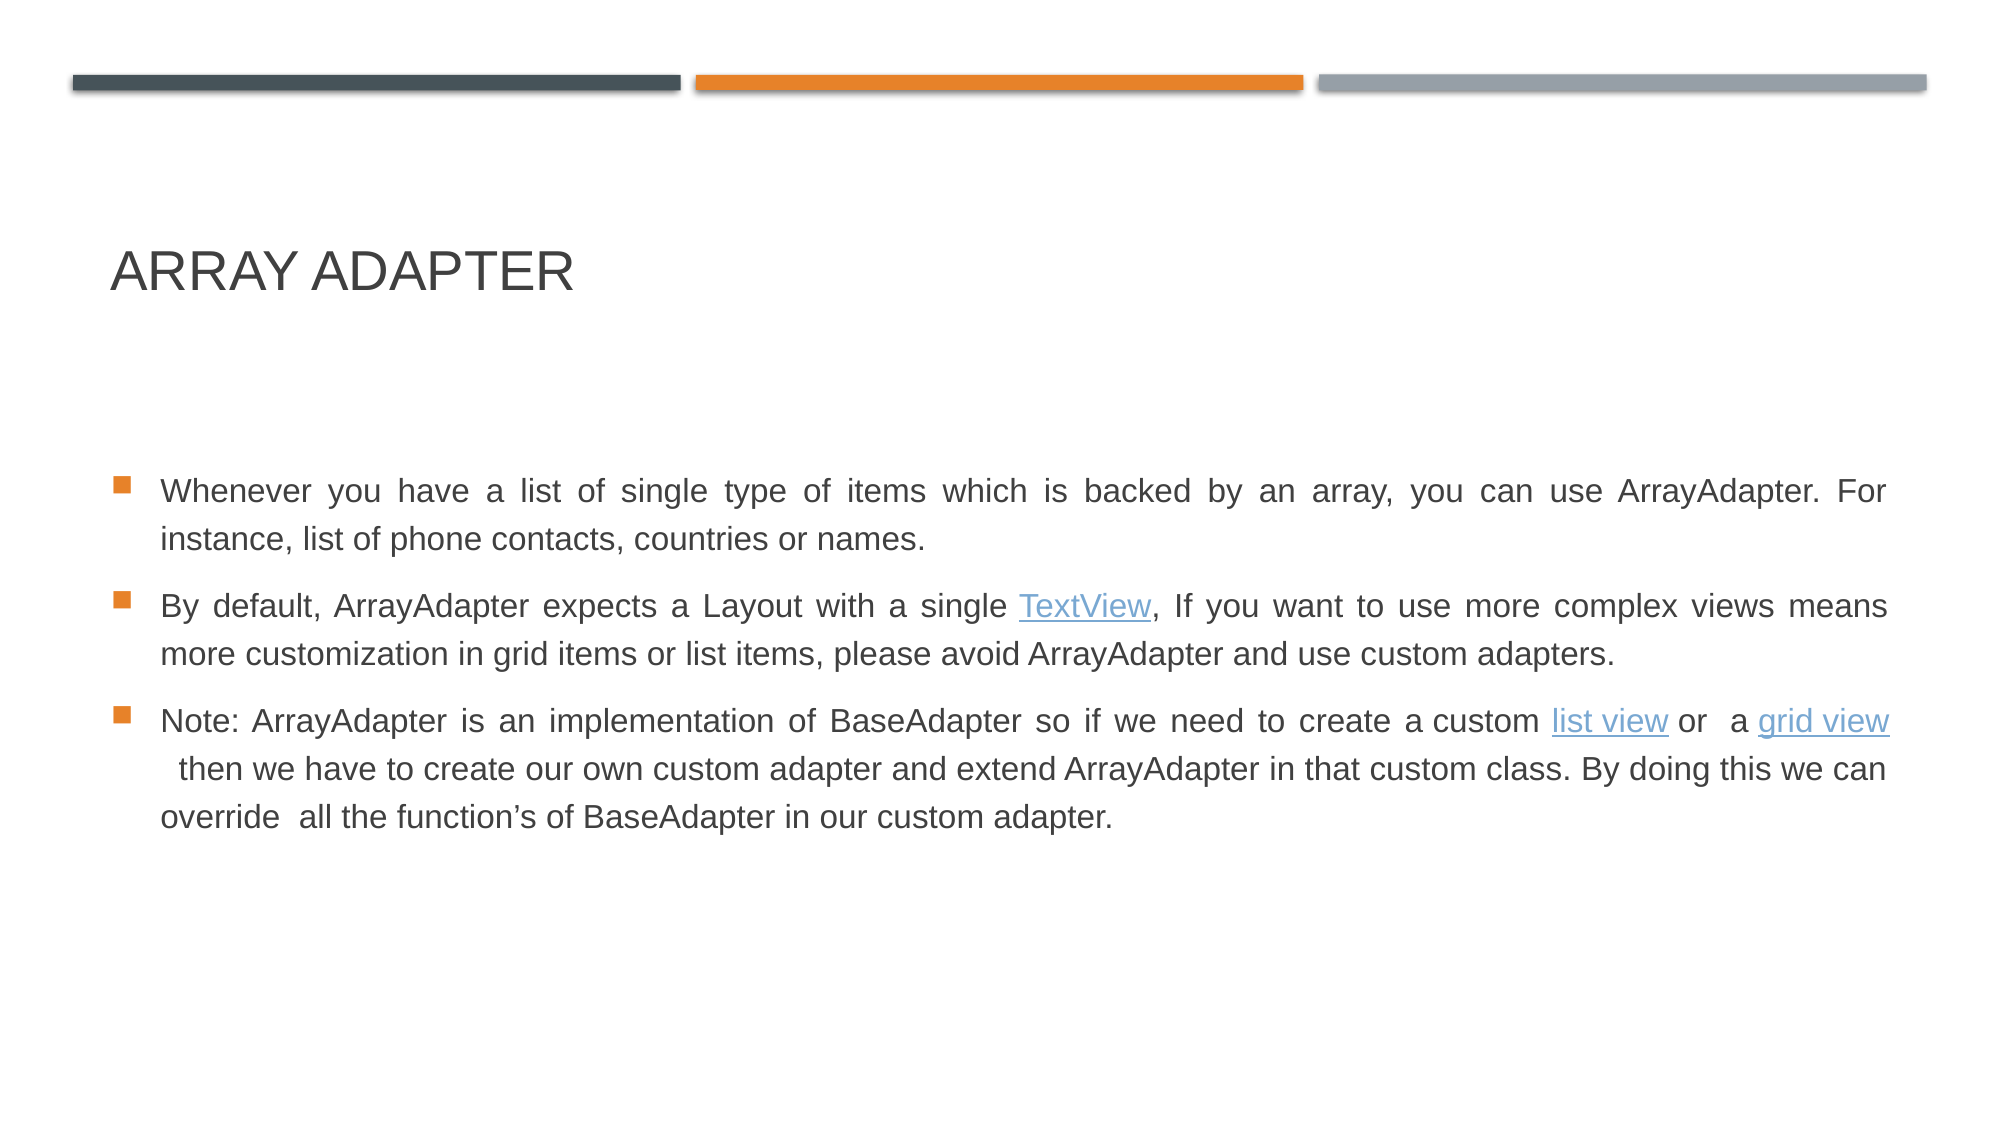

# Array Adapter
Whenever you have a list of single type of items which is backed by an array, you can use ArrayAdapter. For instance, list of phone contacts, countries or names.
By default, ArrayAdapter expects a Layout with a single TextView, If you want to use more complex views means more customization in grid items or list items, please avoid ArrayAdapter and use custom adapters.
Note: ArrayAdapter is an implementation of BaseAdapter so if we need to create a custom list view or  a grid view  then we have to create our own custom adapter and extend ArrayAdapter in that custom class. By doing this we can override  all the function’s of BaseAdapter in our custom adapter.